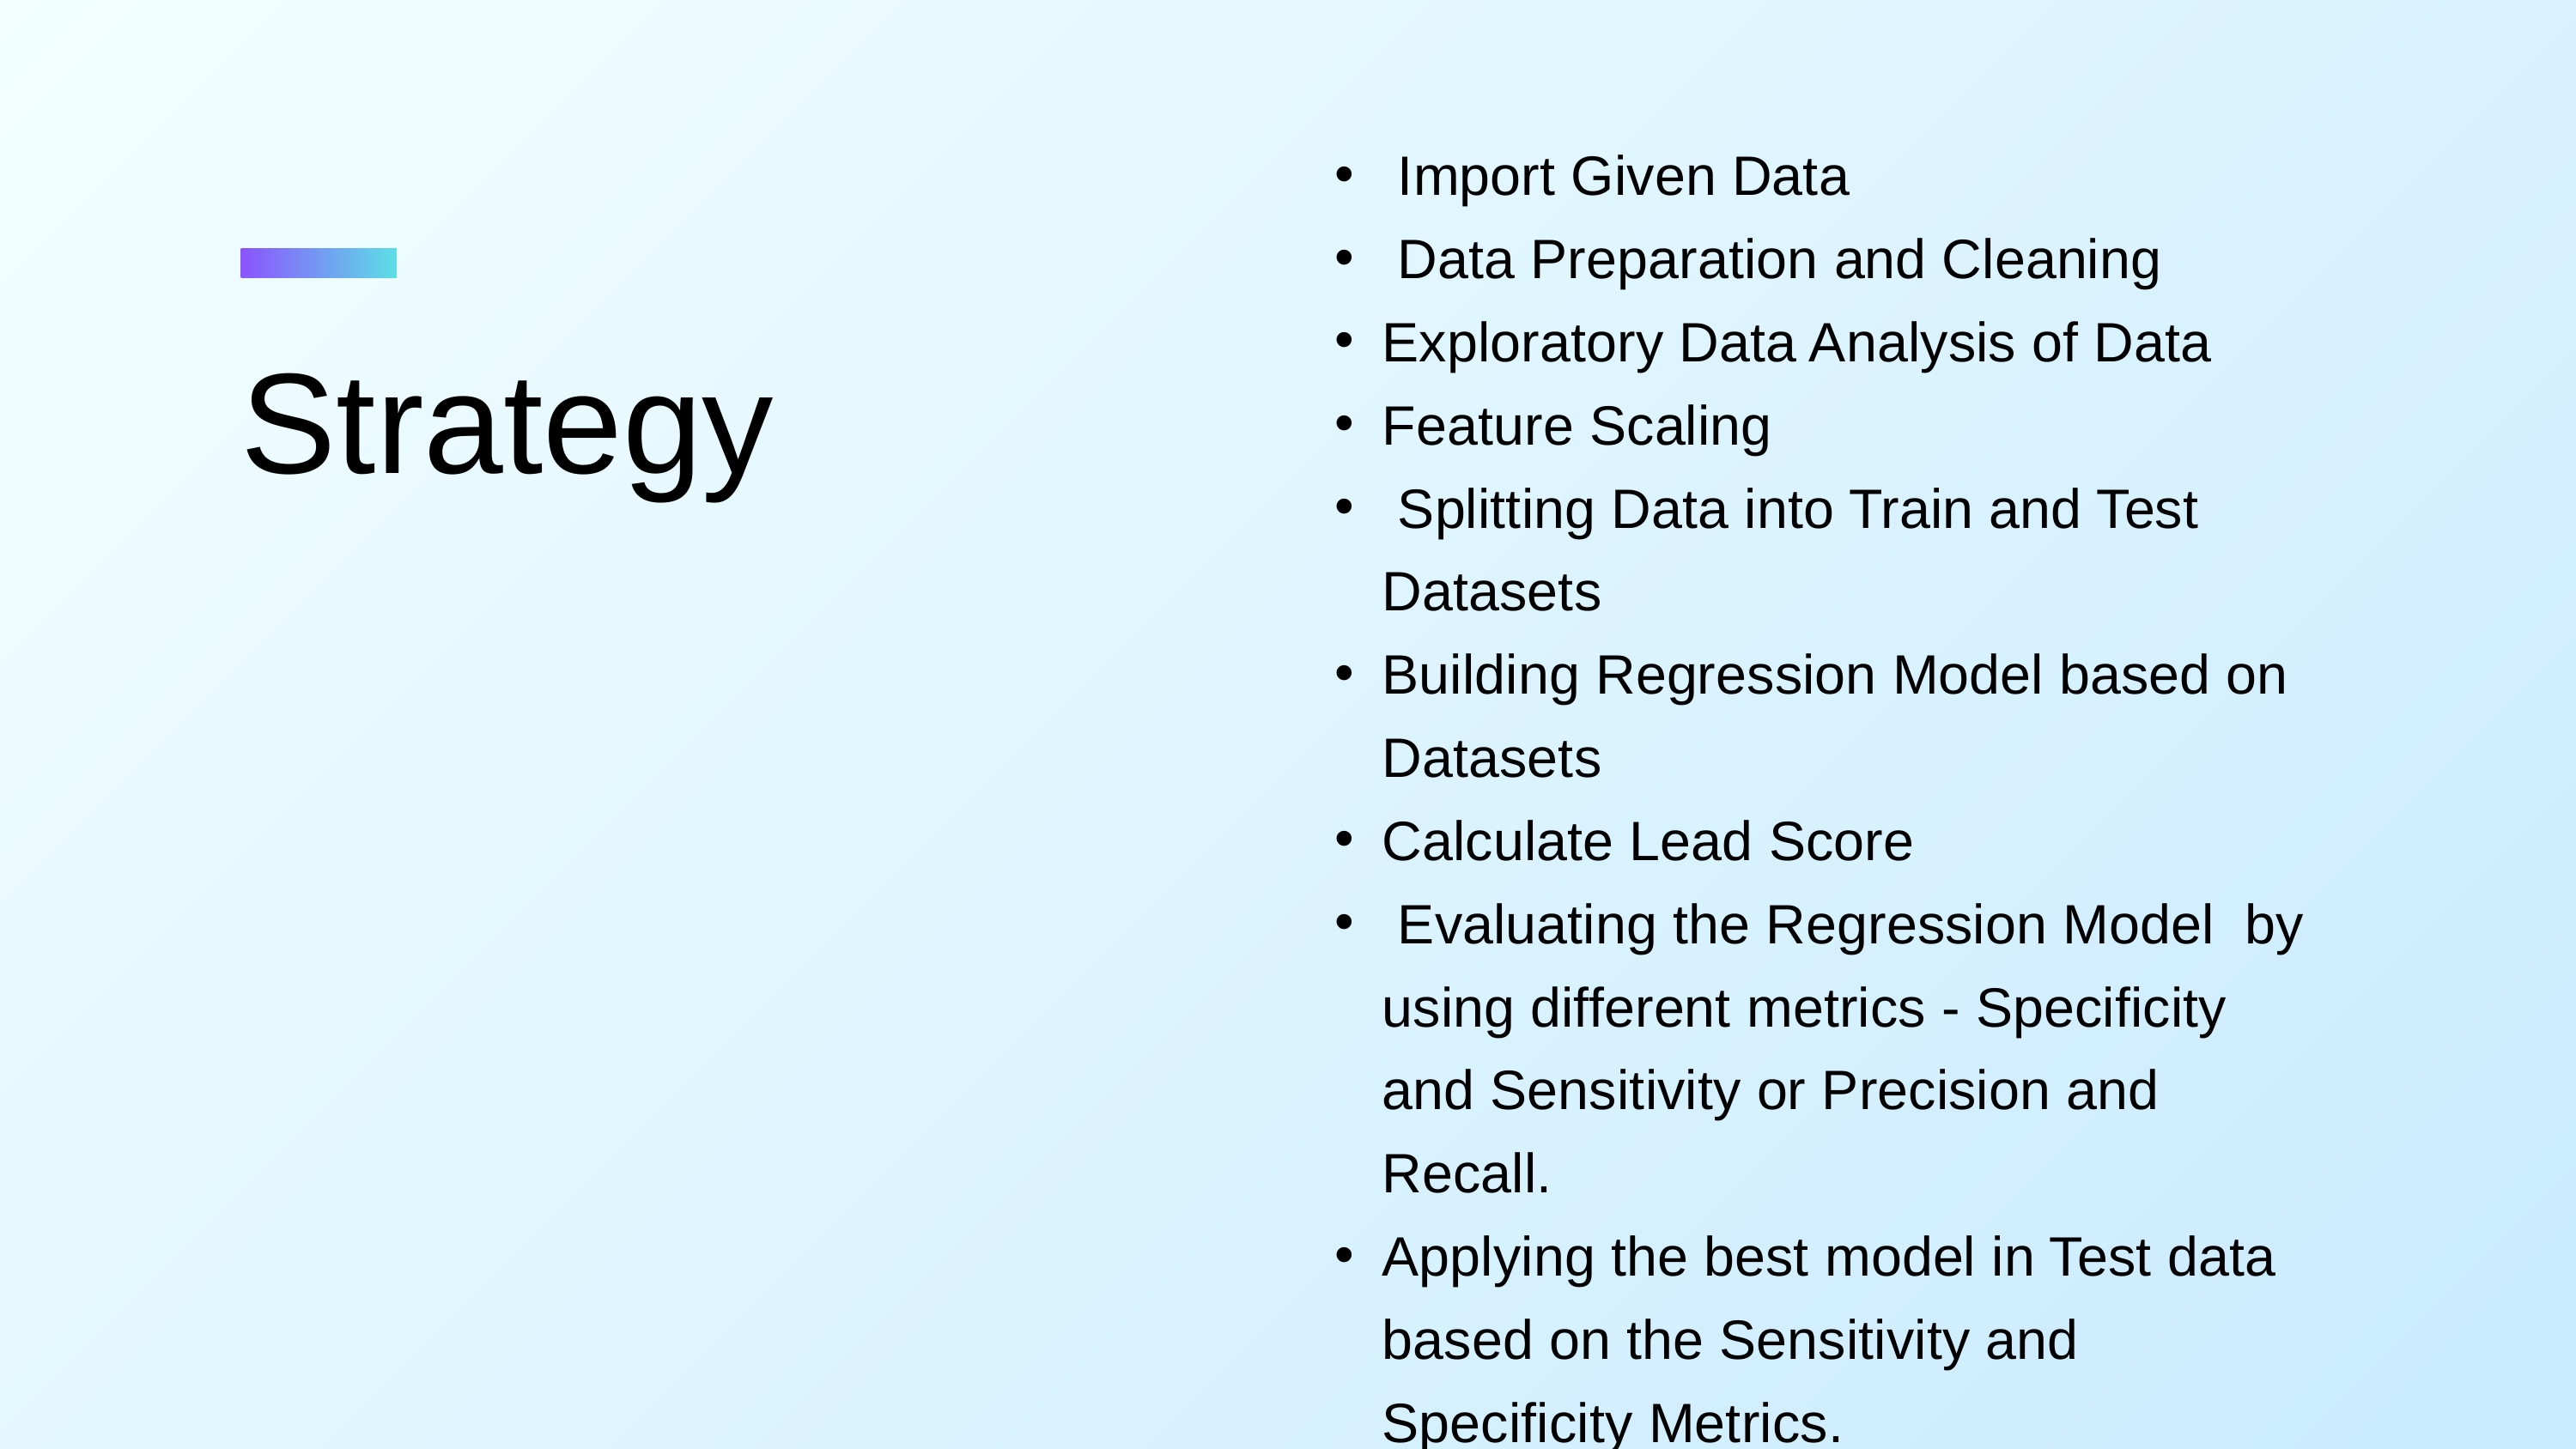

Import Given Data
 Data Preparation and Cleaning
Exploratory Data Analysis of Data
Feature Scaling
 Splitting Data into Train and Test Datasets
Building Regression Model based on Datasets
Calculate Lead Score
 Evaluating the Regression Model  by using different metrics - Specificity and Sensitivity or Precision and Recall.
Applying the best model in Test data based on the Sensitivity and Specificity Metrics.

Strategy